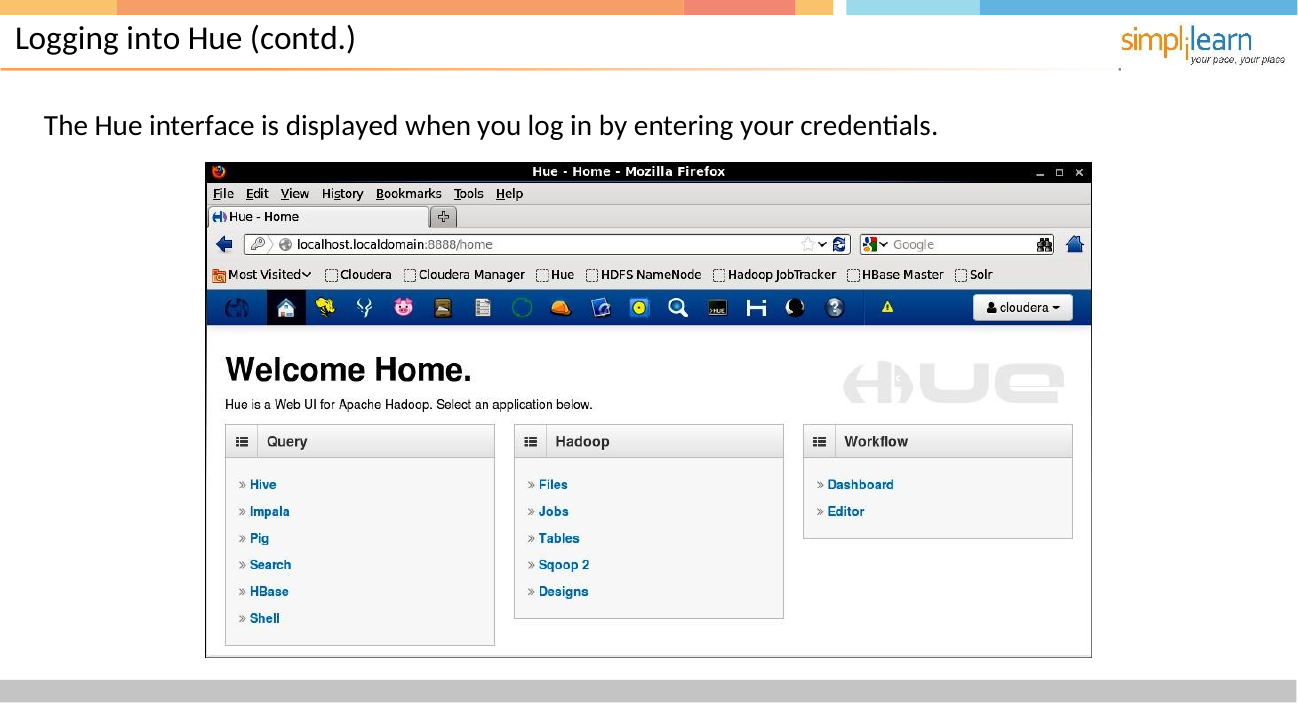

# Logging into Hue (contd.)

The Hue interface is displayed when you log in by entering your credentials.